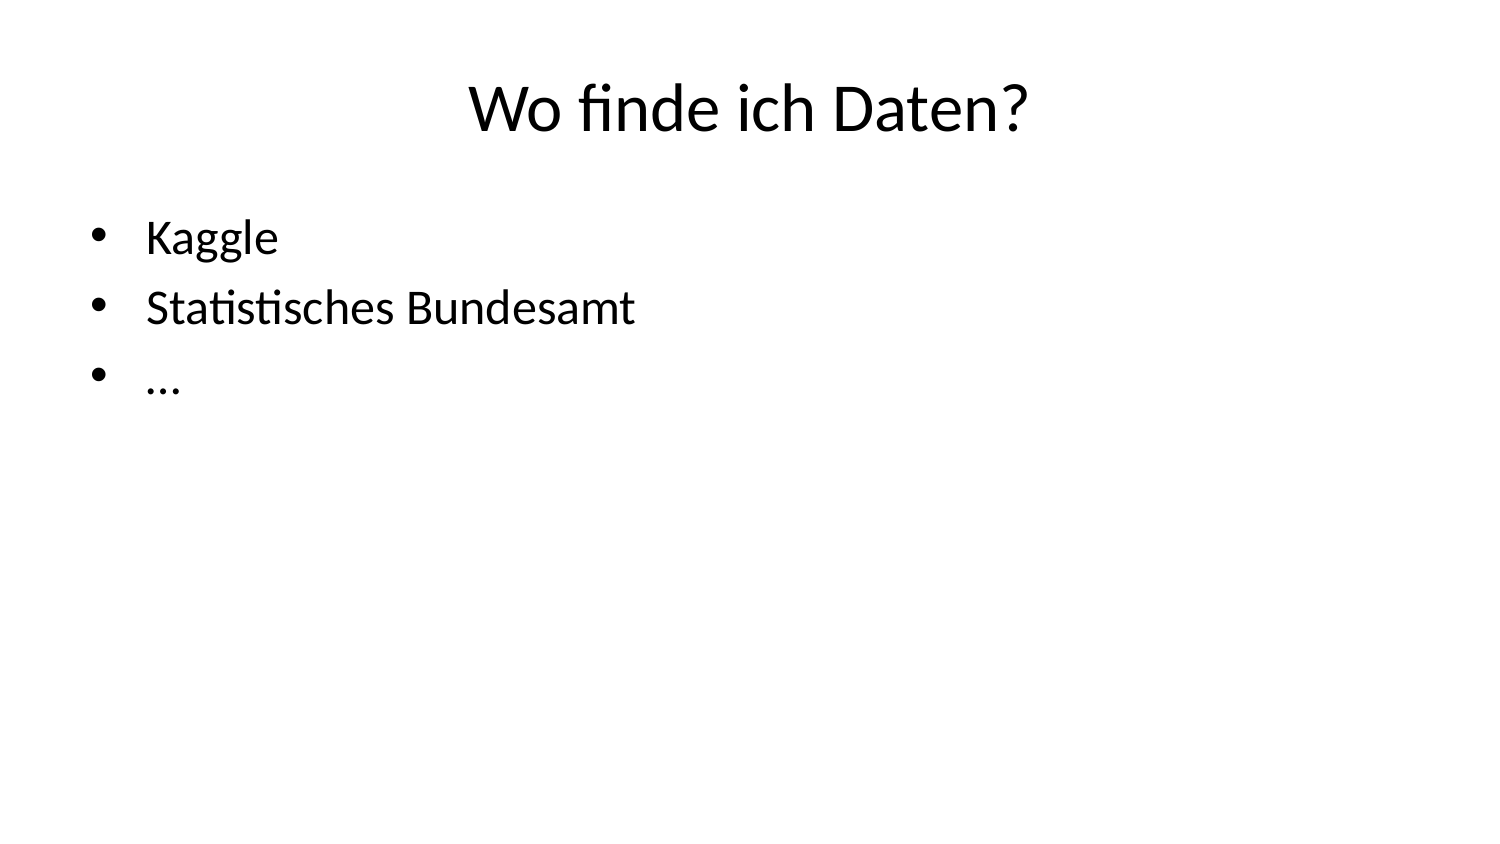

# Wo finde ich Daten?
Kaggle
Statistisches Bundesamt
…